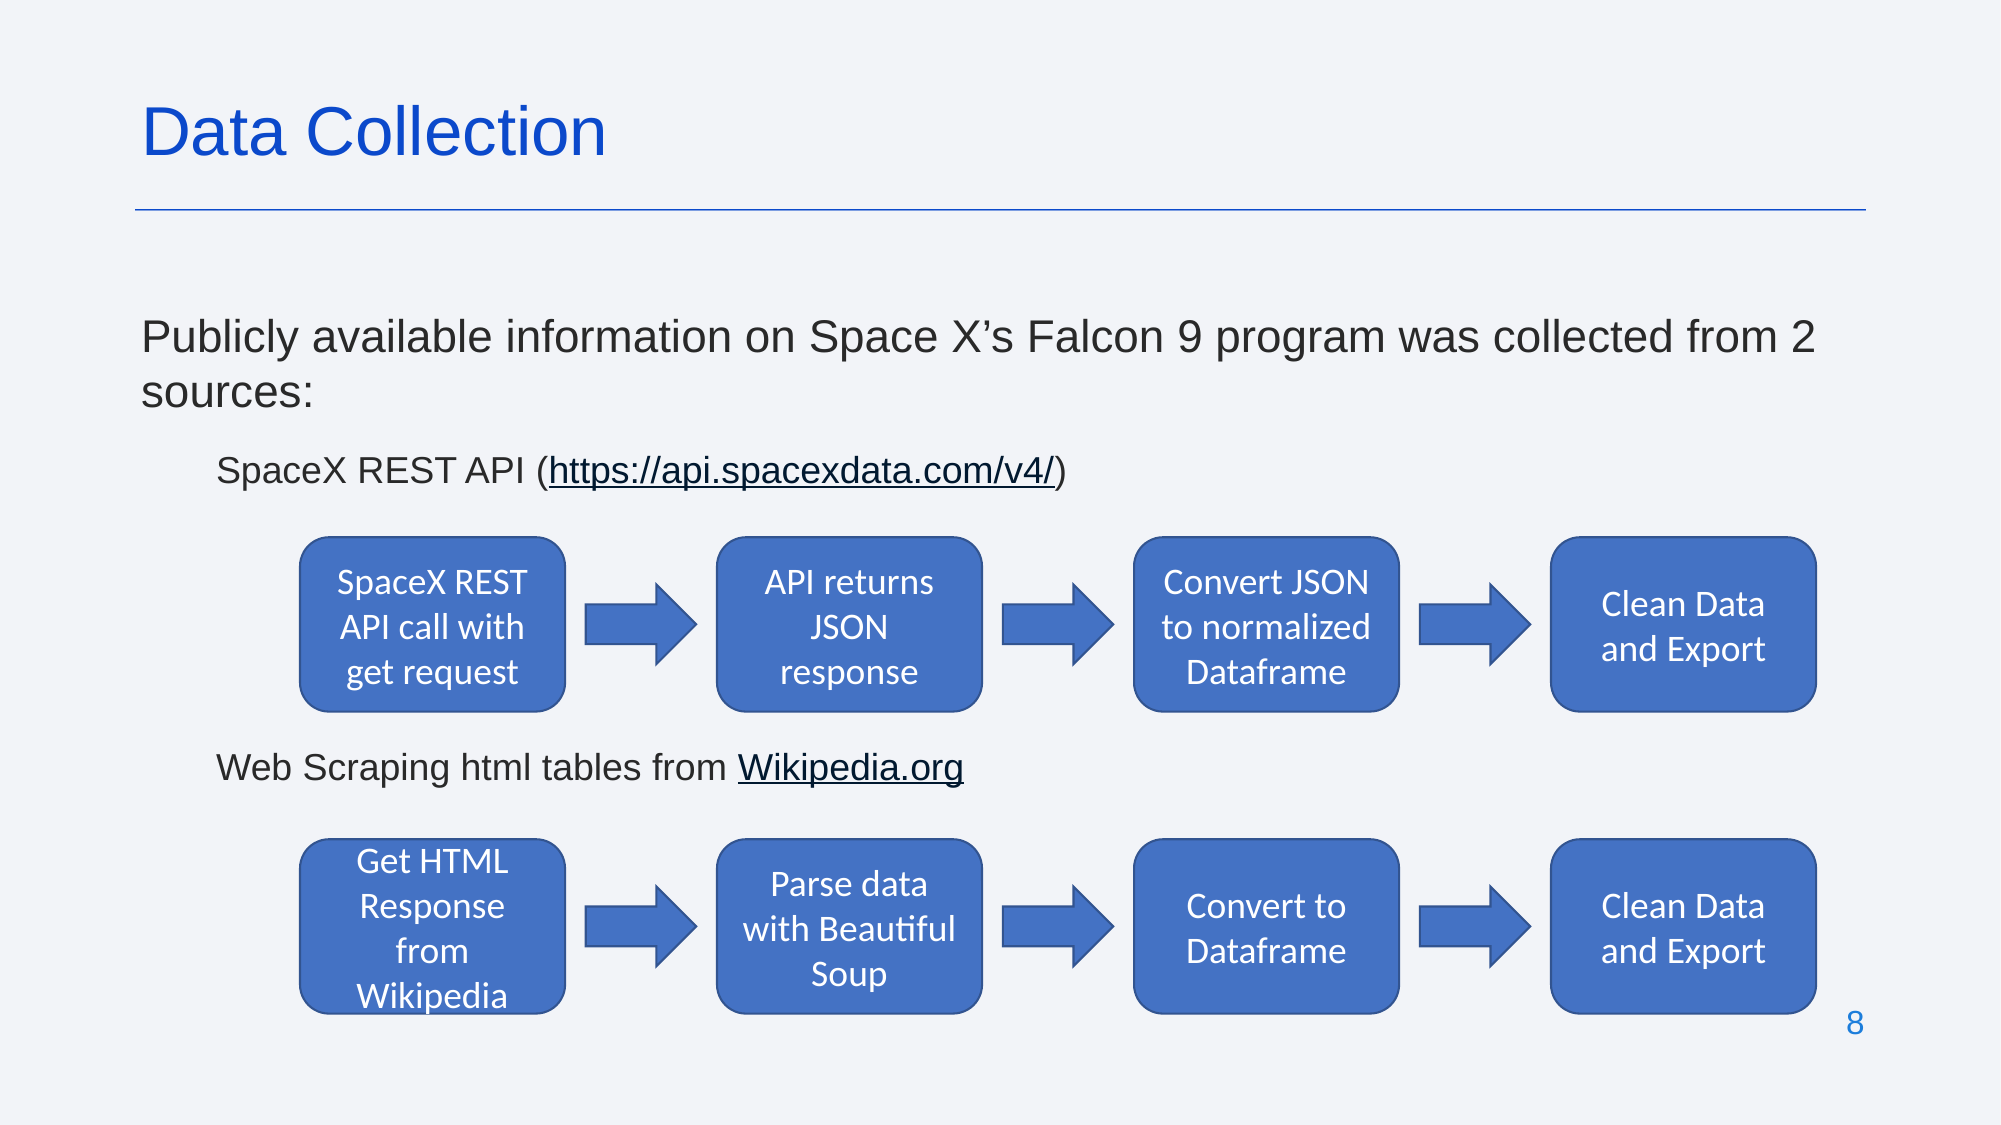

Data Collection
Publicly available information on Space X’s Falcon 9 program was collected from 2 sources:
SpaceX REST API (https://api.spacexdata.com/v4/)

Web Scraping html tables from Wikipedia.org

SpaceX REST API call with get request
API returns JSON response
Convert JSON to normalized Dataframe
Clean Data and Export

Get HTML Response from Wikipedia
Parse data with Beautiful Soup
Convert to Dataframe
Clean Data and Export

8